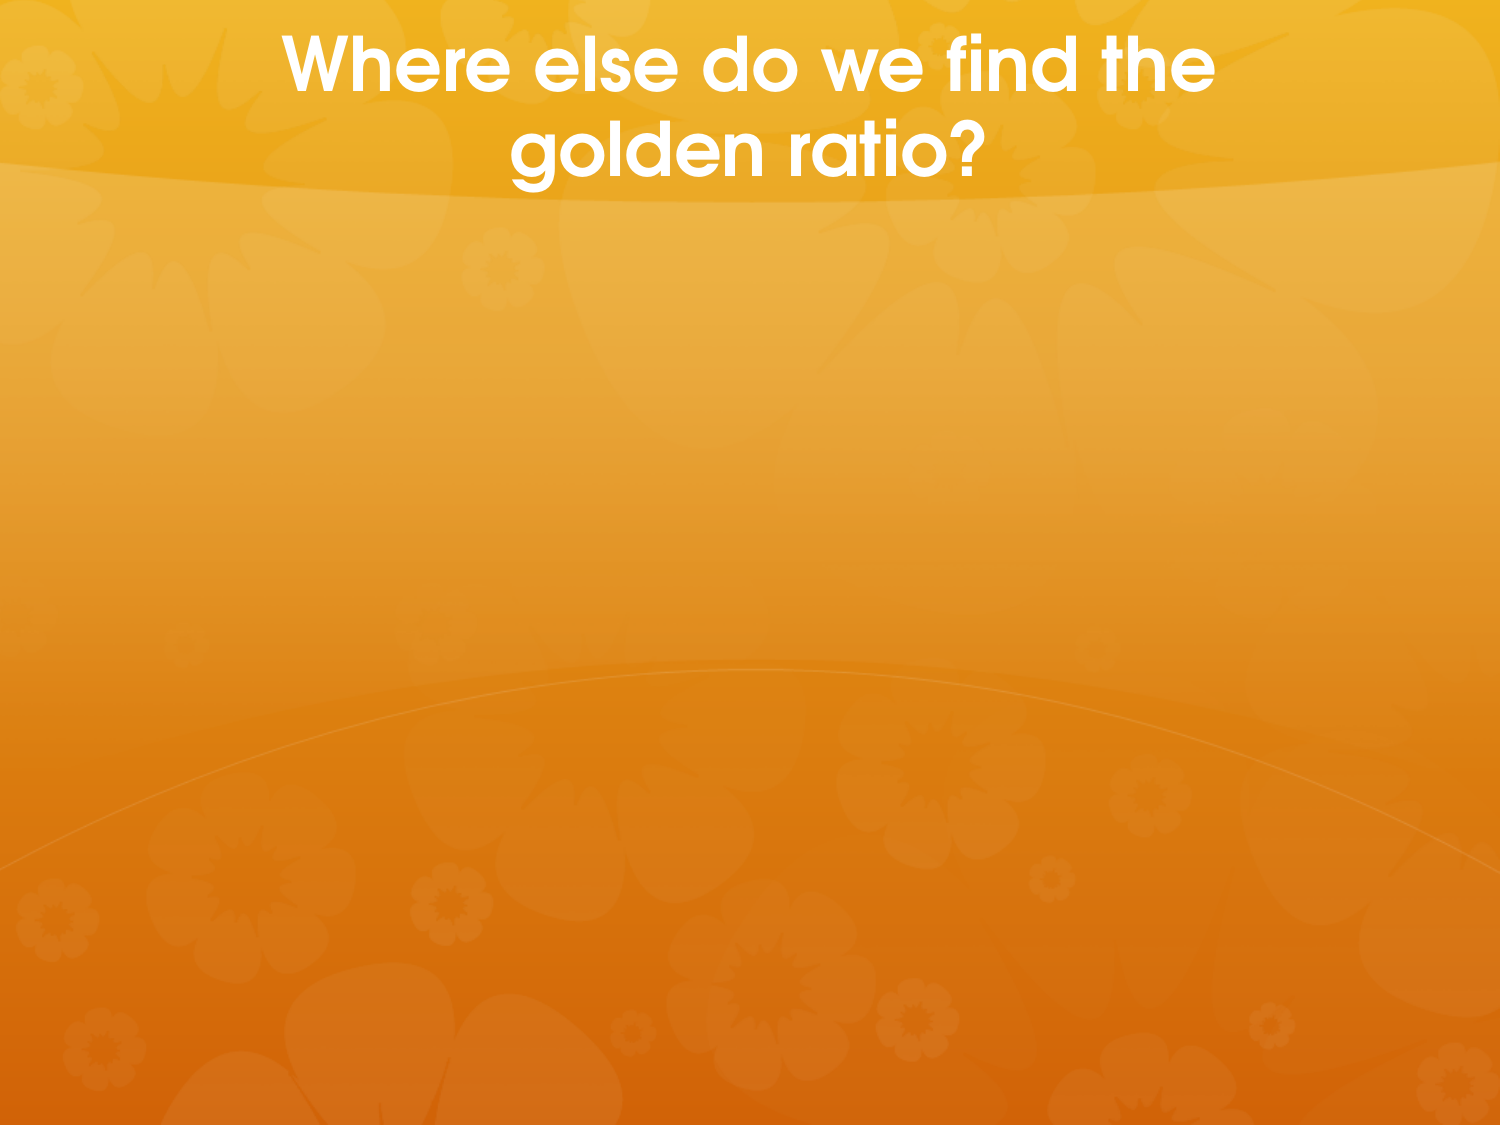

# Where else do we find the golden ratio?